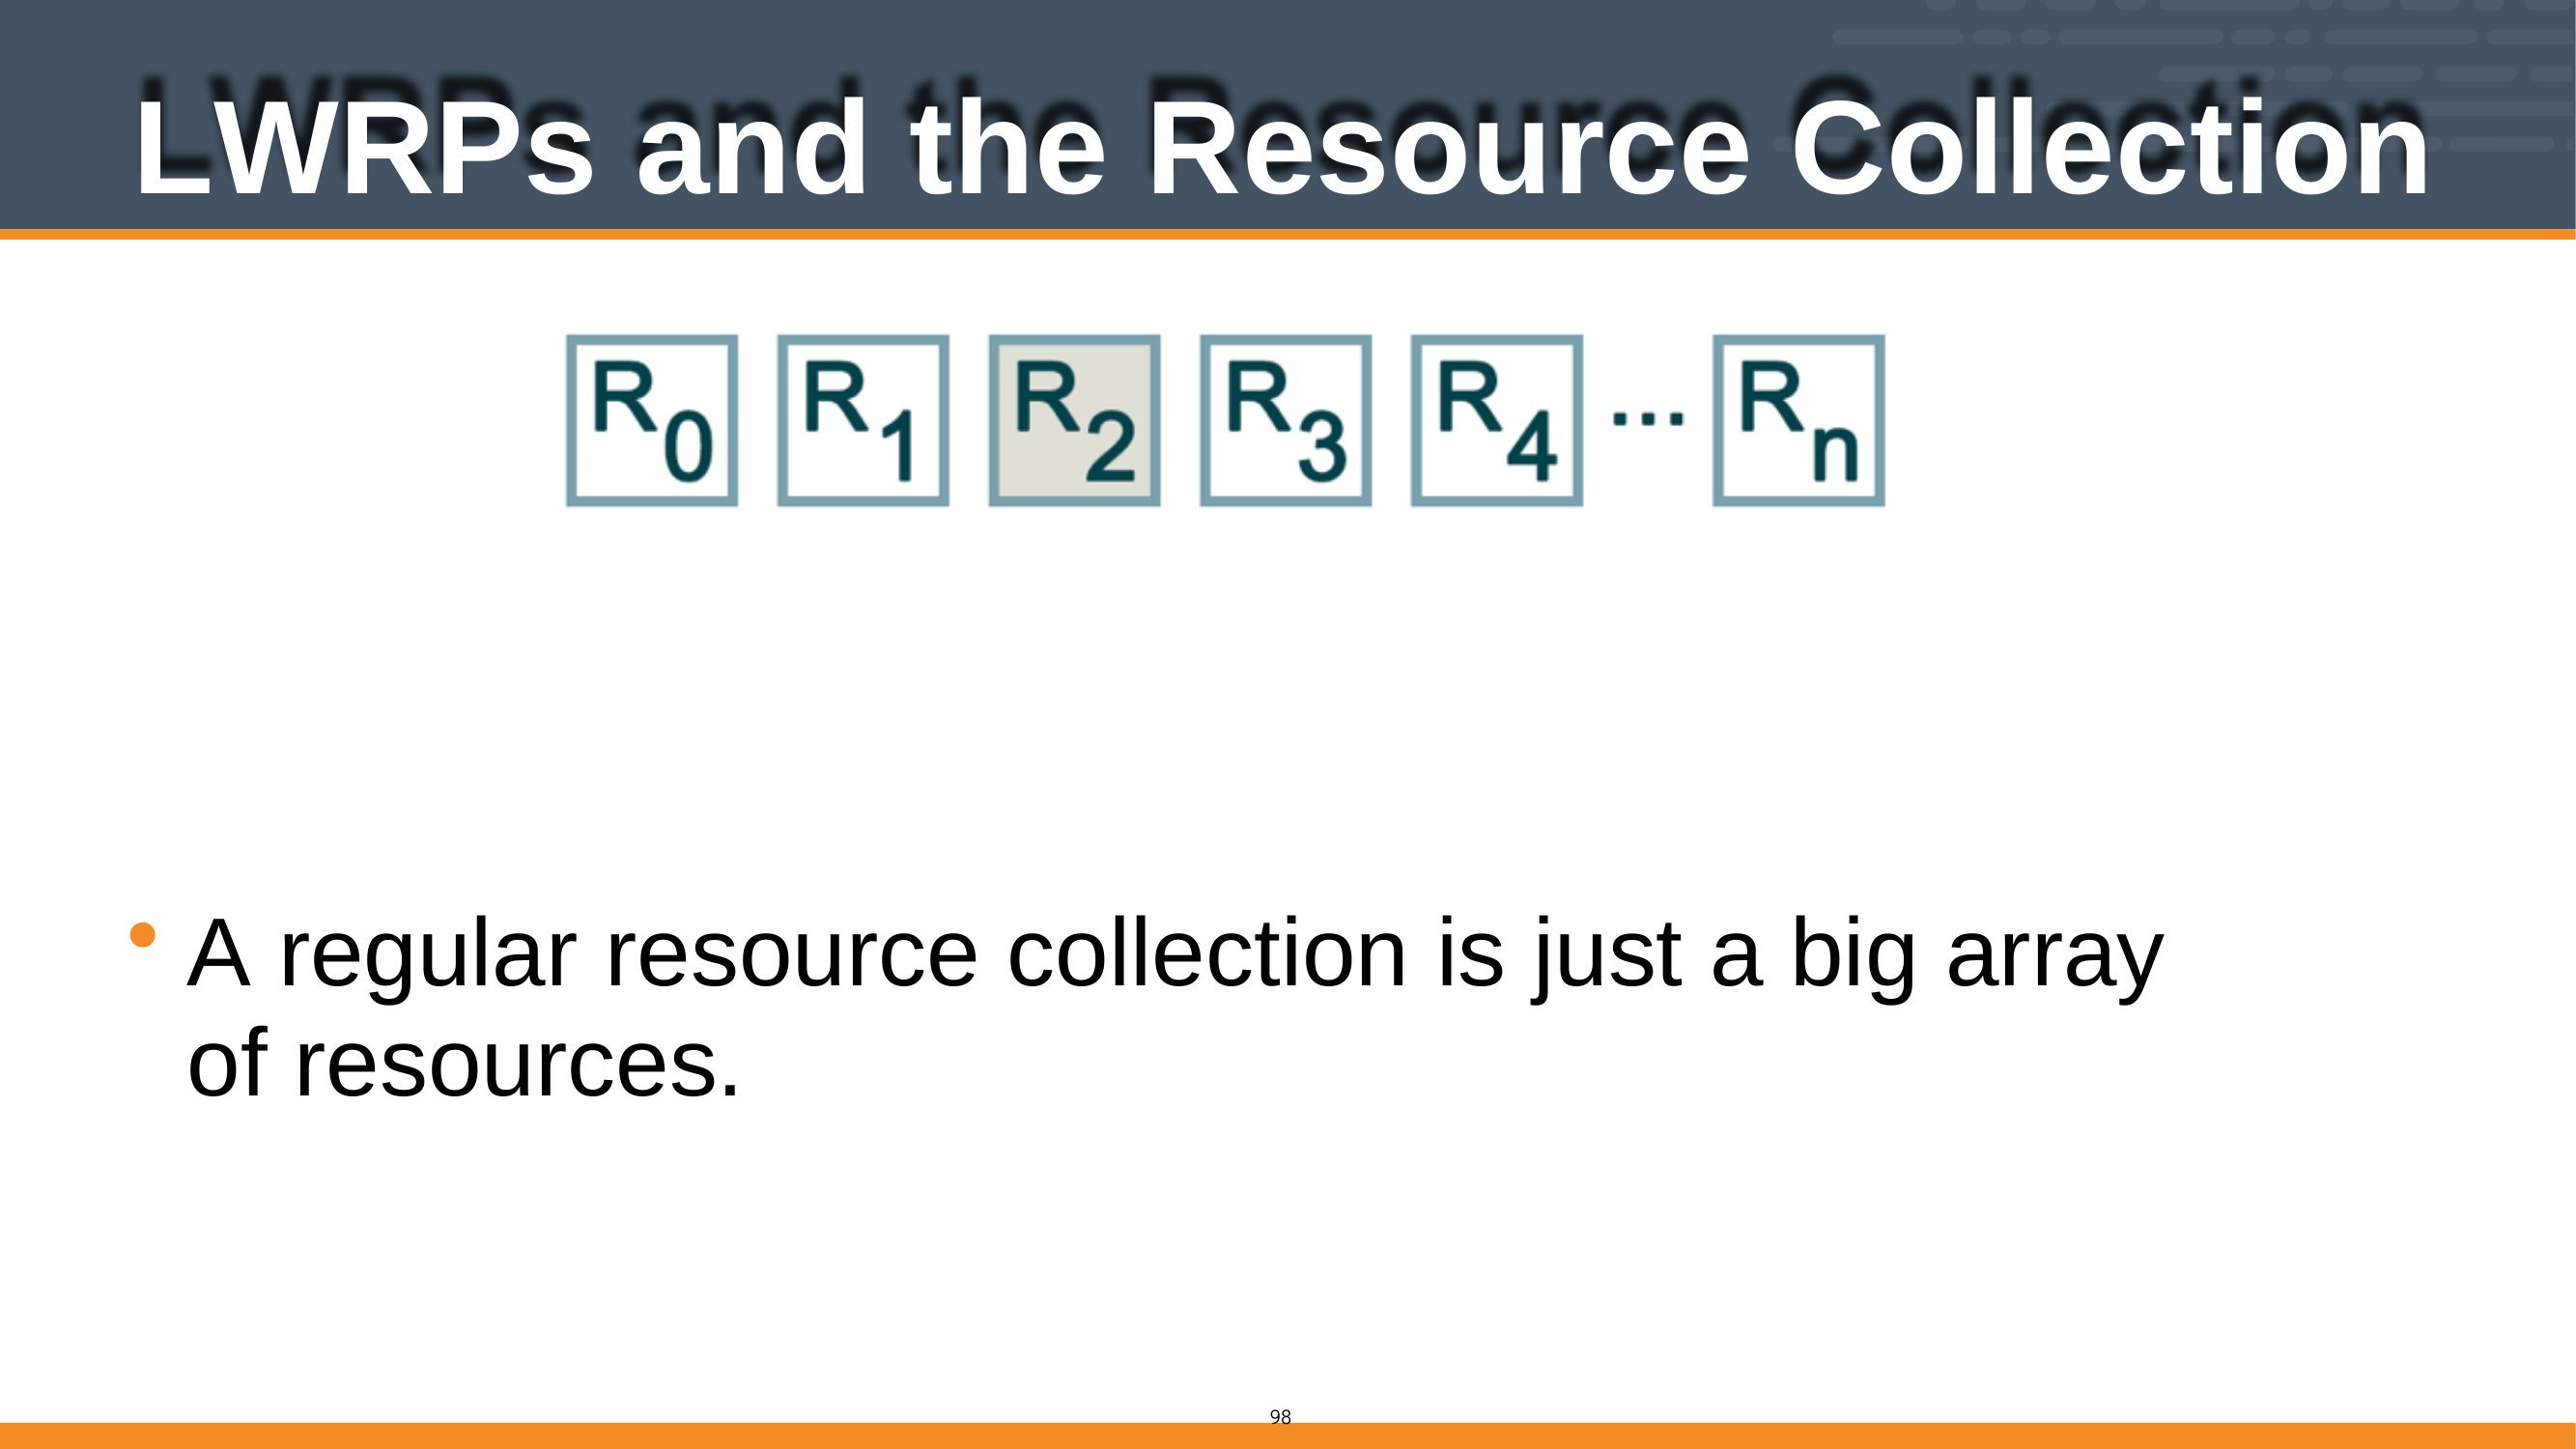

# LWRPs and the Resource Collection

A regular resource collection is just a big array of resources.
98